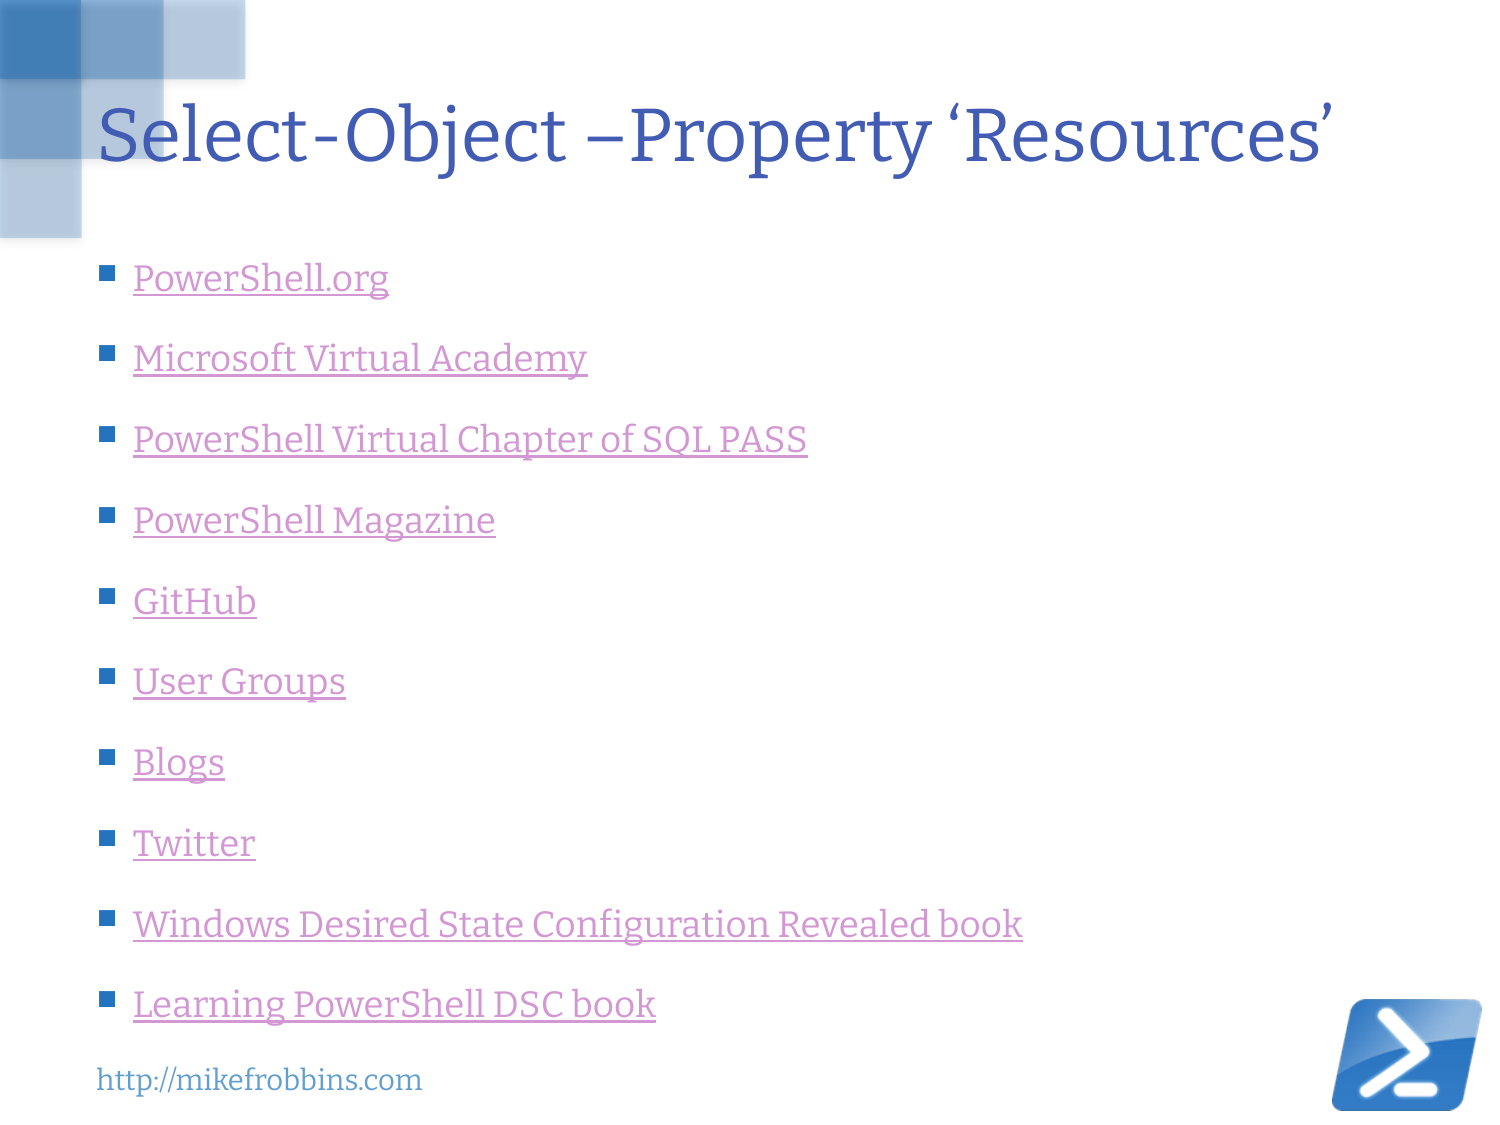

# Select-Object –Property ‘Resources’
PowerShell.org
Microsoft Virtual Academy
PowerShell Virtual Chapter of SQL PASS
PowerShell Magazine
GitHub
User Groups
Blogs
Twitter
Windows Desired State Configuration Revealed book
Learning PowerShell DSC book